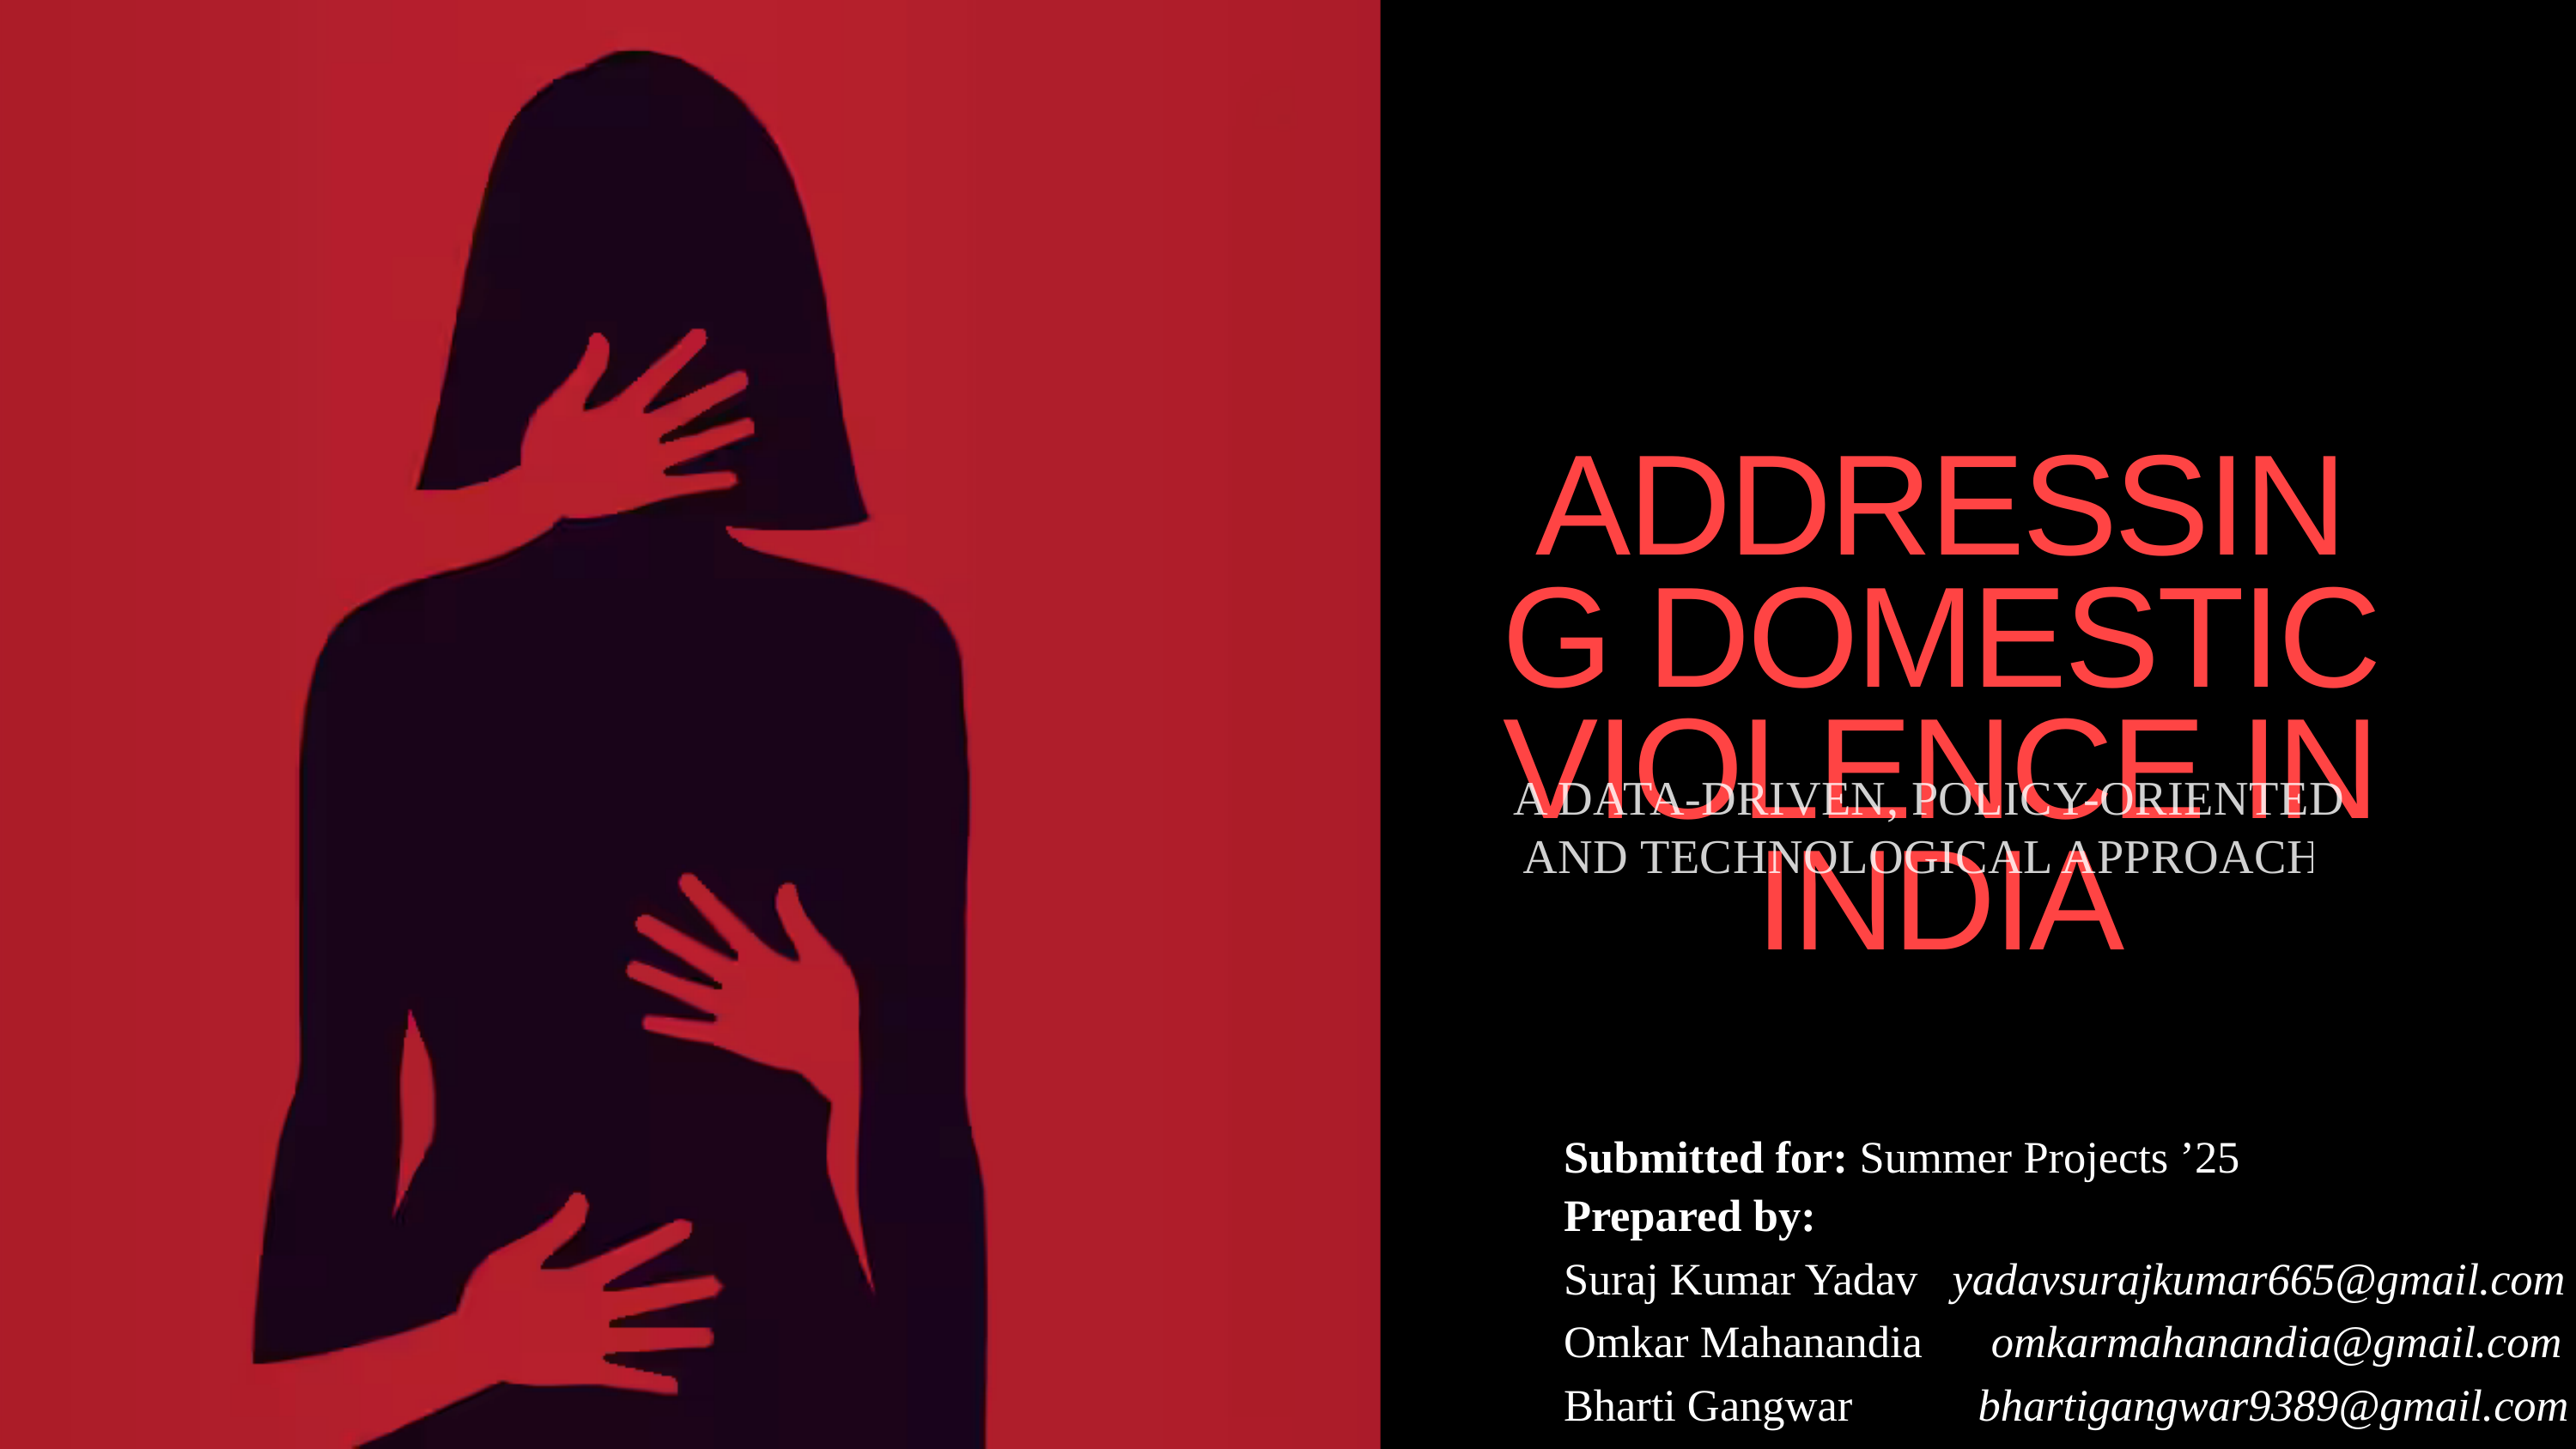

ADDRESSING DOMESTIC VIOLENCE IN INDIA
 A DATA-DRIVEN, POLICY-ORIENTED, AND TECHNOLOGICAL APPROACH
Submitted for: Summer Projects ’25
Prepared by:
Suraj Kumar Yadav   yadavsurajkumar665@gmail.com
Omkar Mahanandia      omkarmahanandia@gmail.com
Bharti Gangwar           bhartigangwar9389@gmail.com